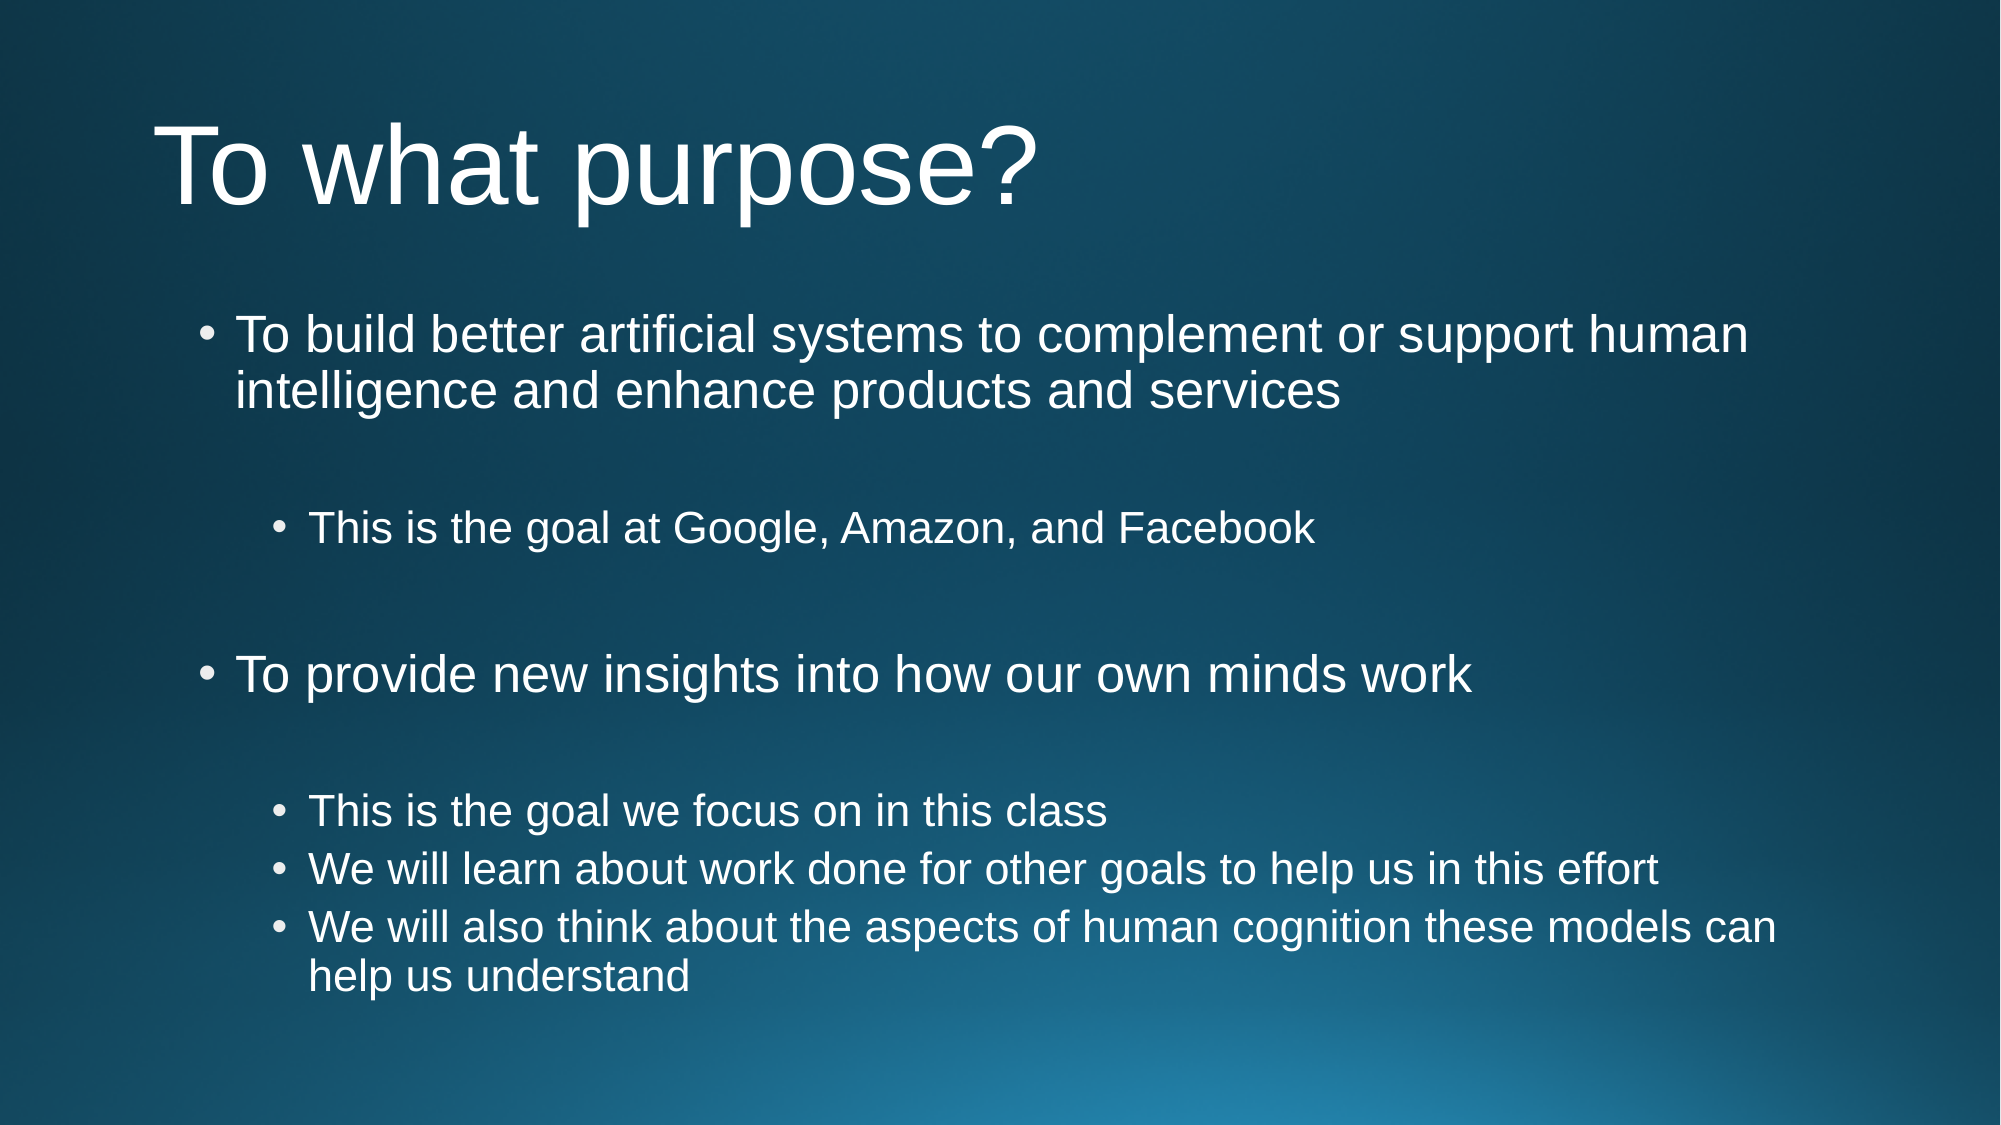

# To what purpose?
To build better artificial systems to complement or support human intelligence and enhance products and services

This is the goal at Google, Amazon, and Facebook

To provide new insights into how our own minds work

This is the goal we focus on in this class
We will learn about work done for other goals to help us in this effort
We will also think about the aspects of human cognition these models can help us understand